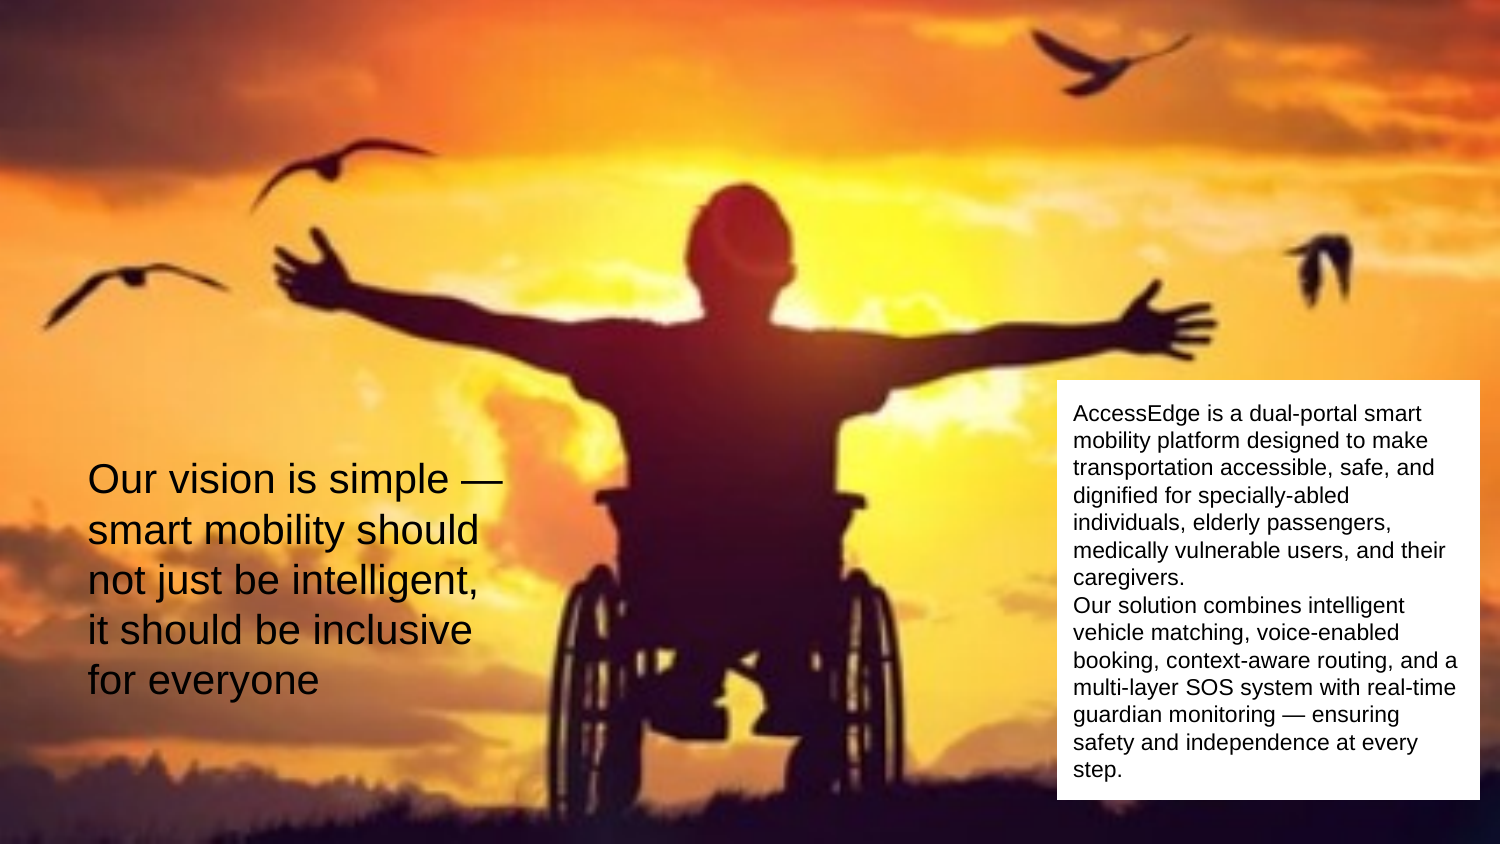

AccessEdge is a dual-portal smart mobility platform designed to make transportation accessible, safe, and dignified for specially-abled individuals, elderly passengers, medically vulnerable users, and their caregivers.
Our solution combines intelligent vehicle matching, voice-enabled booking, context-aware routing, and a multi-layer SOS system with real-time guardian monitoring — ensuring safety and independence at every step.
Our vision is simple — smart mobility should not just be intelligent, it should be inclusive for everyone